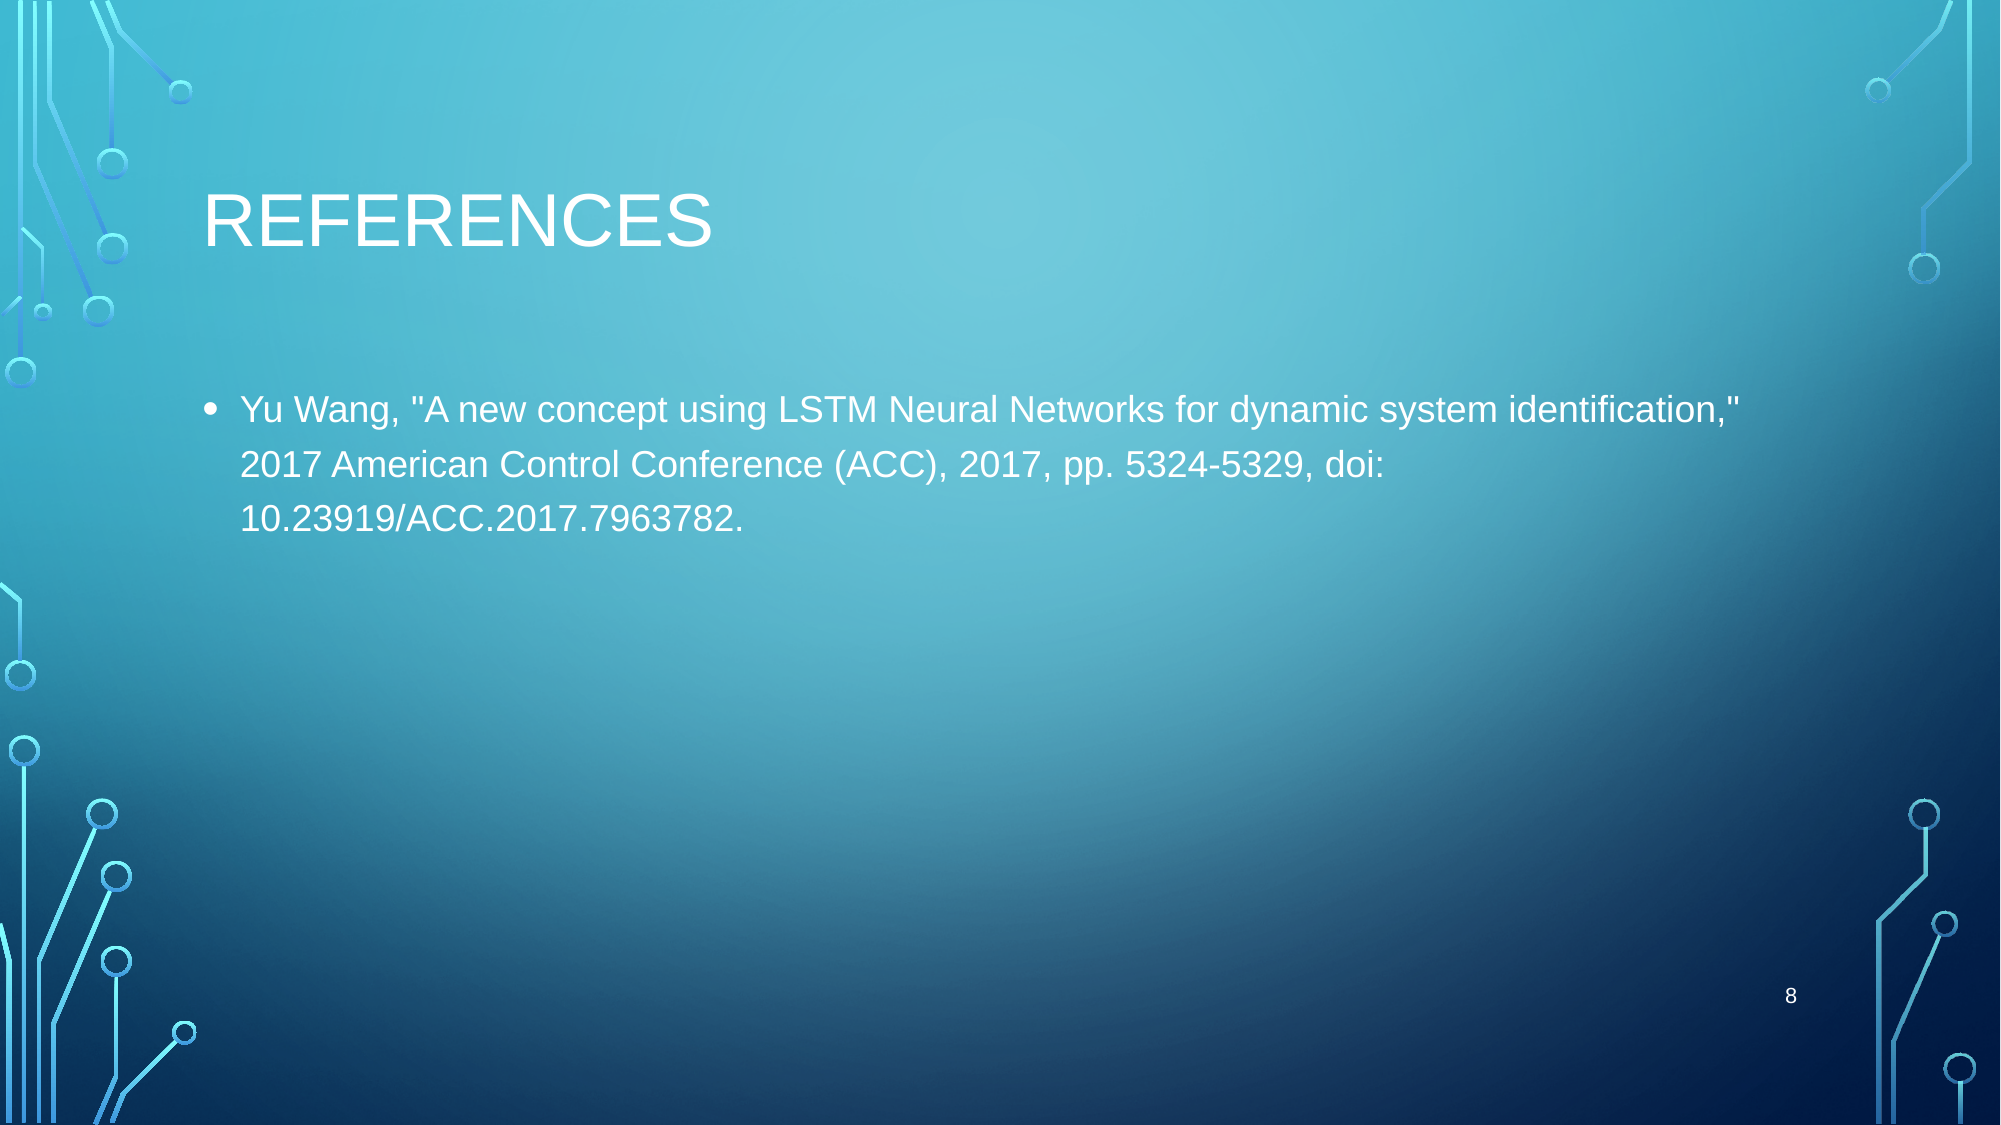

# References
Yu Wang, "A new concept using LSTM Neural Networks for dynamic system identification," 2017 American Control Conference (ACC), 2017, pp. 5324-5329, doi: 10.23919/ACC.2017.7963782.
8